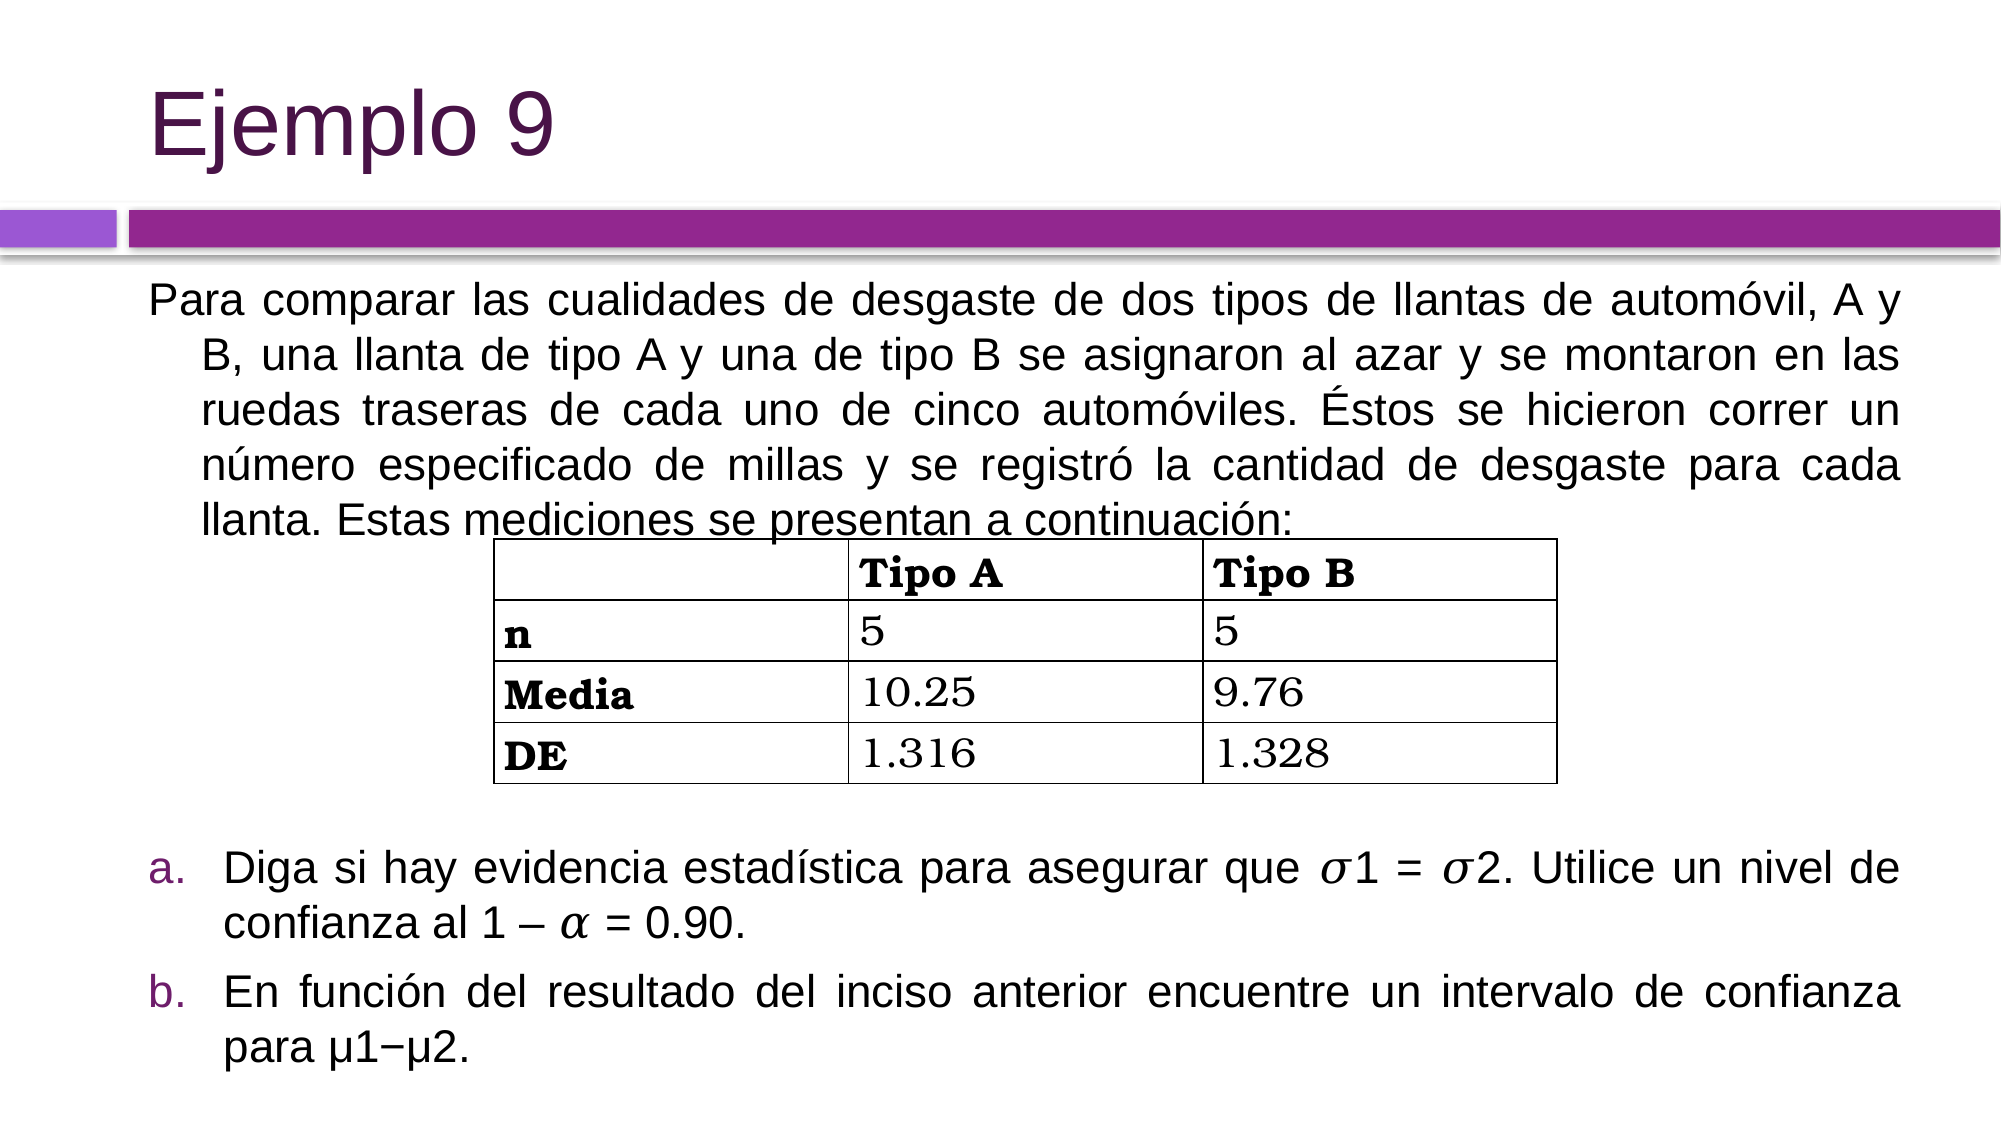

# Ejemplo 9
Para comparar las cualidades de desgaste de dos tipos de llantas de automóvil, A y B, una llanta de tipo A y una de tipo B se asignaron al azar y se montaron en las ruedas traseras de cada uno de cinco automóviles. Éstos se hicieron correr un número especificado de millas y se registró la cantidad de desgaste para cada llanta. Estas mediciones se presentan a continuación:

Diga si hay evidencia estadística para asegurar que 𝜎1 = 𝜎2. Utilice un nivel de confianza al 1 – 𝛼 = 0.90.
En función del resultado del inciso anterior encuentre un intervalo de confianza para μ1−μ2.

|  | Tipo A | Tipo B |
| --- | --- | --- |
| n | 5 | 5 |
| Media | 10.25 | 9.76 |
| DE | 1.316 | 1.328 |